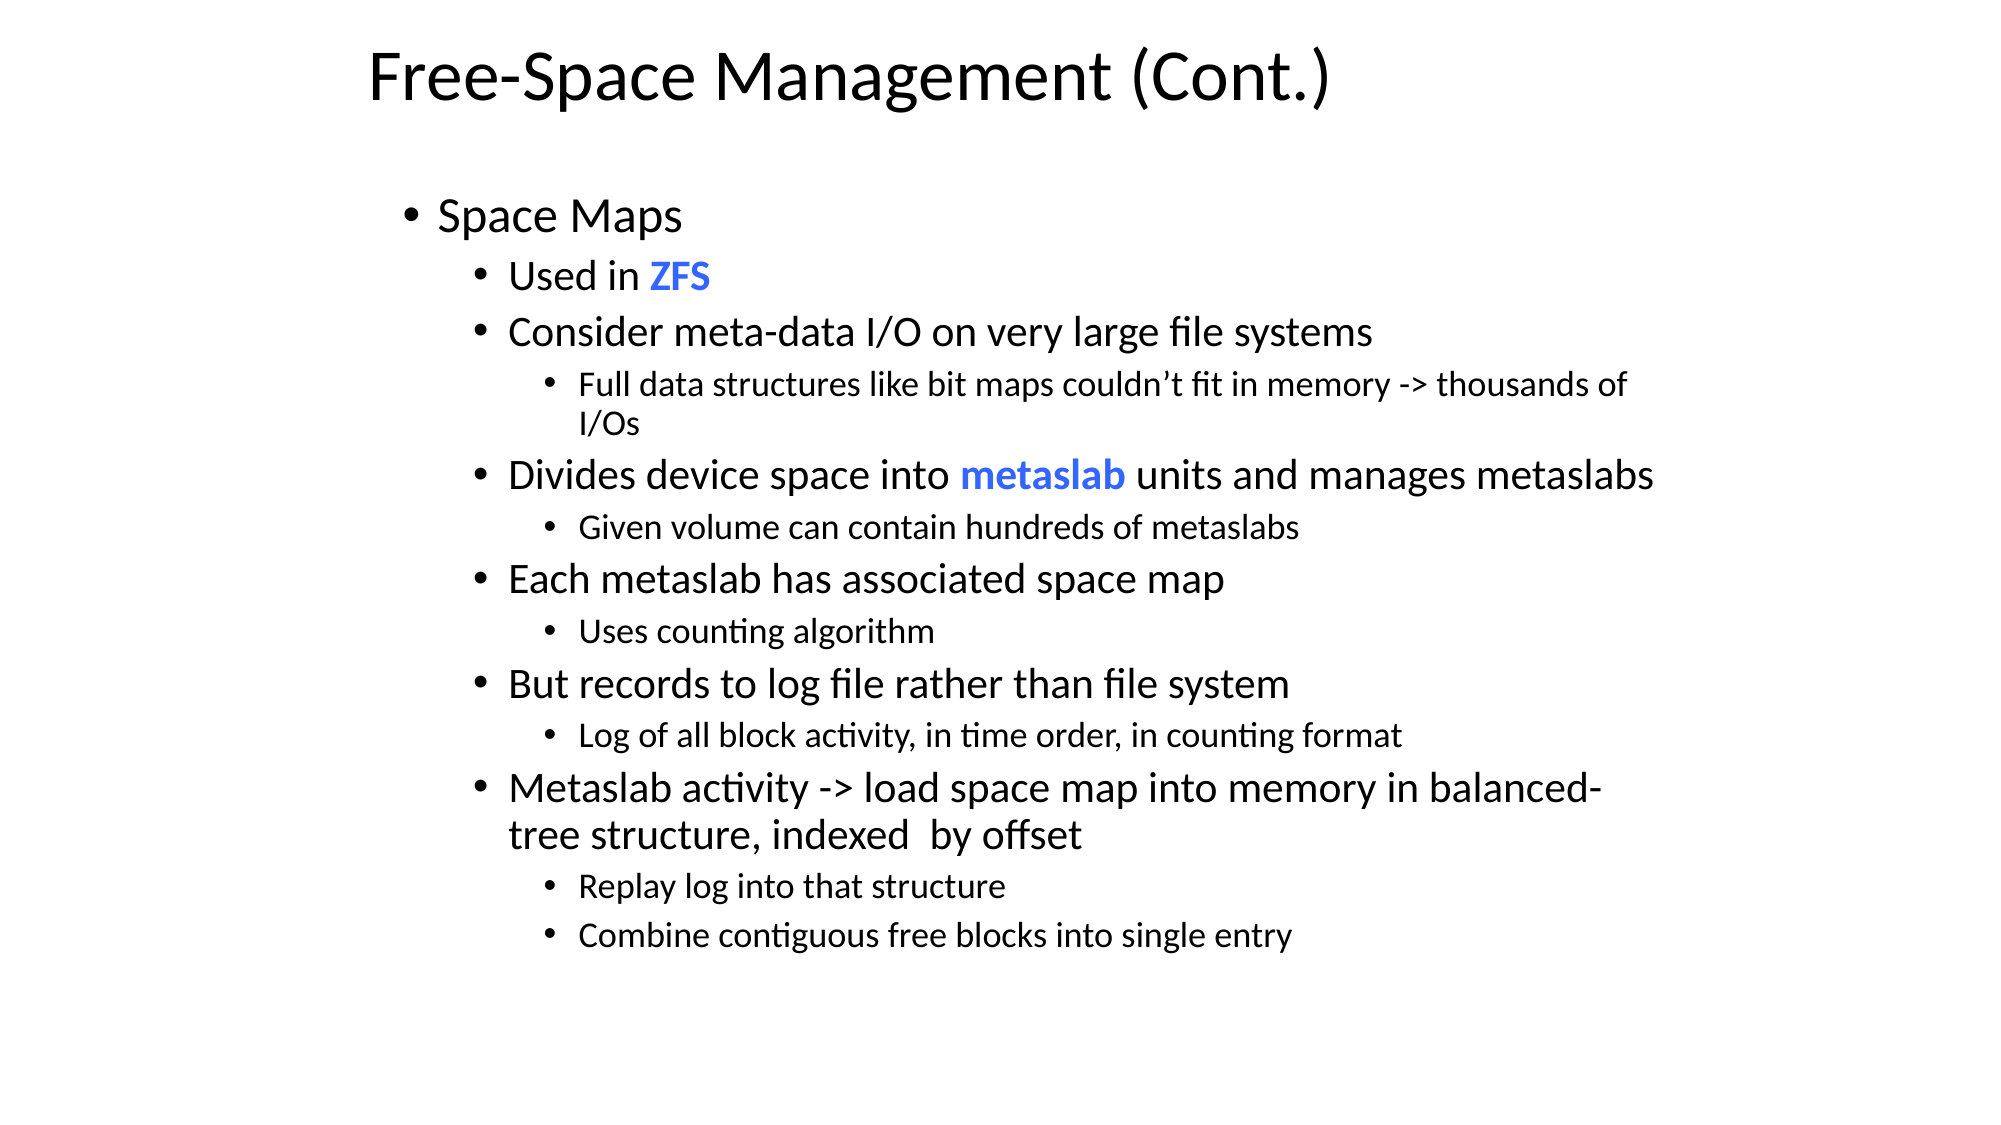

# Free-Space Management (Cont.)
Space Maps
Used in ZFS
Consider meta-data I/O on very large file systems
Full data structures like bit maps couldn’t fit in memory -> thousands of I/Os
Divides device space into metaslab units and manages metaslabs
Given volume can contain hundreds of metaslabs
Each metaslab has associated space map
Uses counting algorithm
But records to log file rather than file system
Log of all block activity, in time order, in counting format
Metaslab activity -> load space map into memory in balanced-tree structure, indexed  by offset
Replay log into that structure
Combine contiguous free blocks into single entry